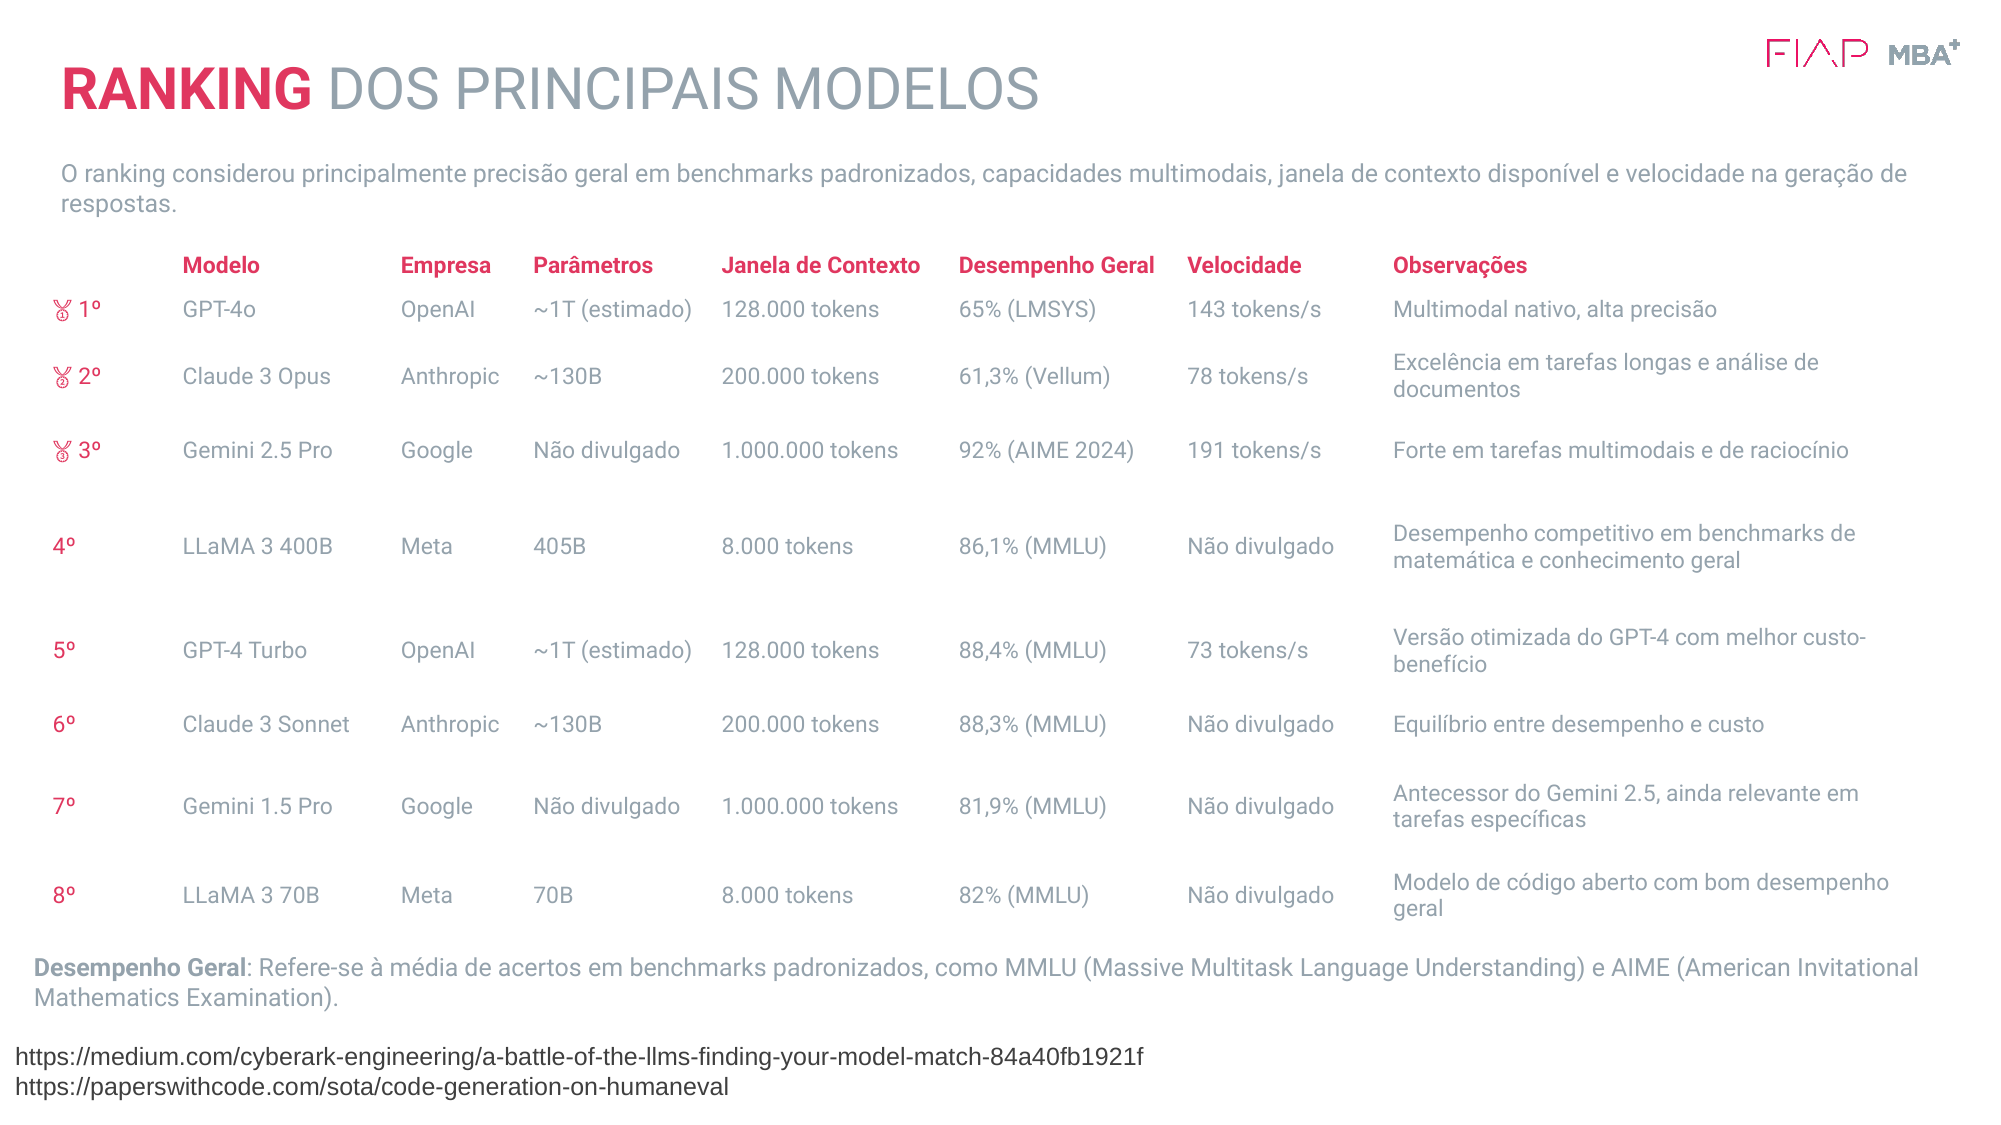

# RANKING DOS PRINCIPAIS MODELOS
O ranking considerou principalmente precisão geral em benchmarks padronizados, capacidades multimodais, janela de contexto disponível e velocidade na geração de respostas.
|  | Modelo | Empresa | Parâmetros | Janela de Contexto | Desempenho Geral | Velocidade | Observações |
| --- | --- | --- | --- | --- | --- | --- | --- |
| 🥇 1º | GPT-4o | OpenAI | ~1T (estimado) | 128.000 tokens | 65% (LMSYS) | 143 tokens/s | Multimodal nativo, alta precisão |
| 🥈 2º | Claude 3 Opus | Anthropic | ~130B | 200.000 tokens | 61,3% (Vellum) | 78 tokens/s | Excelência em tarefas longas e análise de documentos |
| 🥉 3º | Gemini 2.5 Pro | Google | Não divulgado | 1.000.000 tokens | 92% (AIME 2024) | 191 tokens/s | Forte em tarefas multimodais e de raciocínio |
| 4º | LLaMA 3 400B | Meta | 405B | 8.000 tokens | 86,1% (MMLU) | Não divulgado | Desempenho competitivo em benchmarks de matemática e conhecimento geral |
| 5º | GPT-4 Turbo | OpenAI | ~1T (estimado) | 128.000 tokens | 88,4% (MMLU) | 73 tokens/s | Versão otimizada do GPT-4 com melhor custo-benefício |
| 6º | Claude 3 Sonnet | Anthropic | ~130B | 200.000 tokens | 88,3% (MMLU) | Não divulgado | Equilíbrio entre desempenho e custo |
| 7º | Gemini 1.5 Pro | Google | Não divulgado | 1.000.000 tokens | 81,9% (MMLU) | Não divulgado | Antecessor do Gemini 2.5, ainda relevante em tarefas específicas |
| 8º | LLaMA 3 70B | Meta | 70B | 8.000 tokens | 82% (MMLU) | Não divulgado | Modelo de código aberto com bom desempenho geral |
Desempenho Geral: Refere-se à média de acertos em benchmarks padronizados, como MMLU (Massive Multitask Language Understanding) e AIME (American Invitational Mathematics Examination).
https://medium.com/cyberark-engineering/a-battle-of-the-llms-finding-your-model-match-84a40fb1921f
https://paperswithcode.com/sota/code-generation-on-humaneval